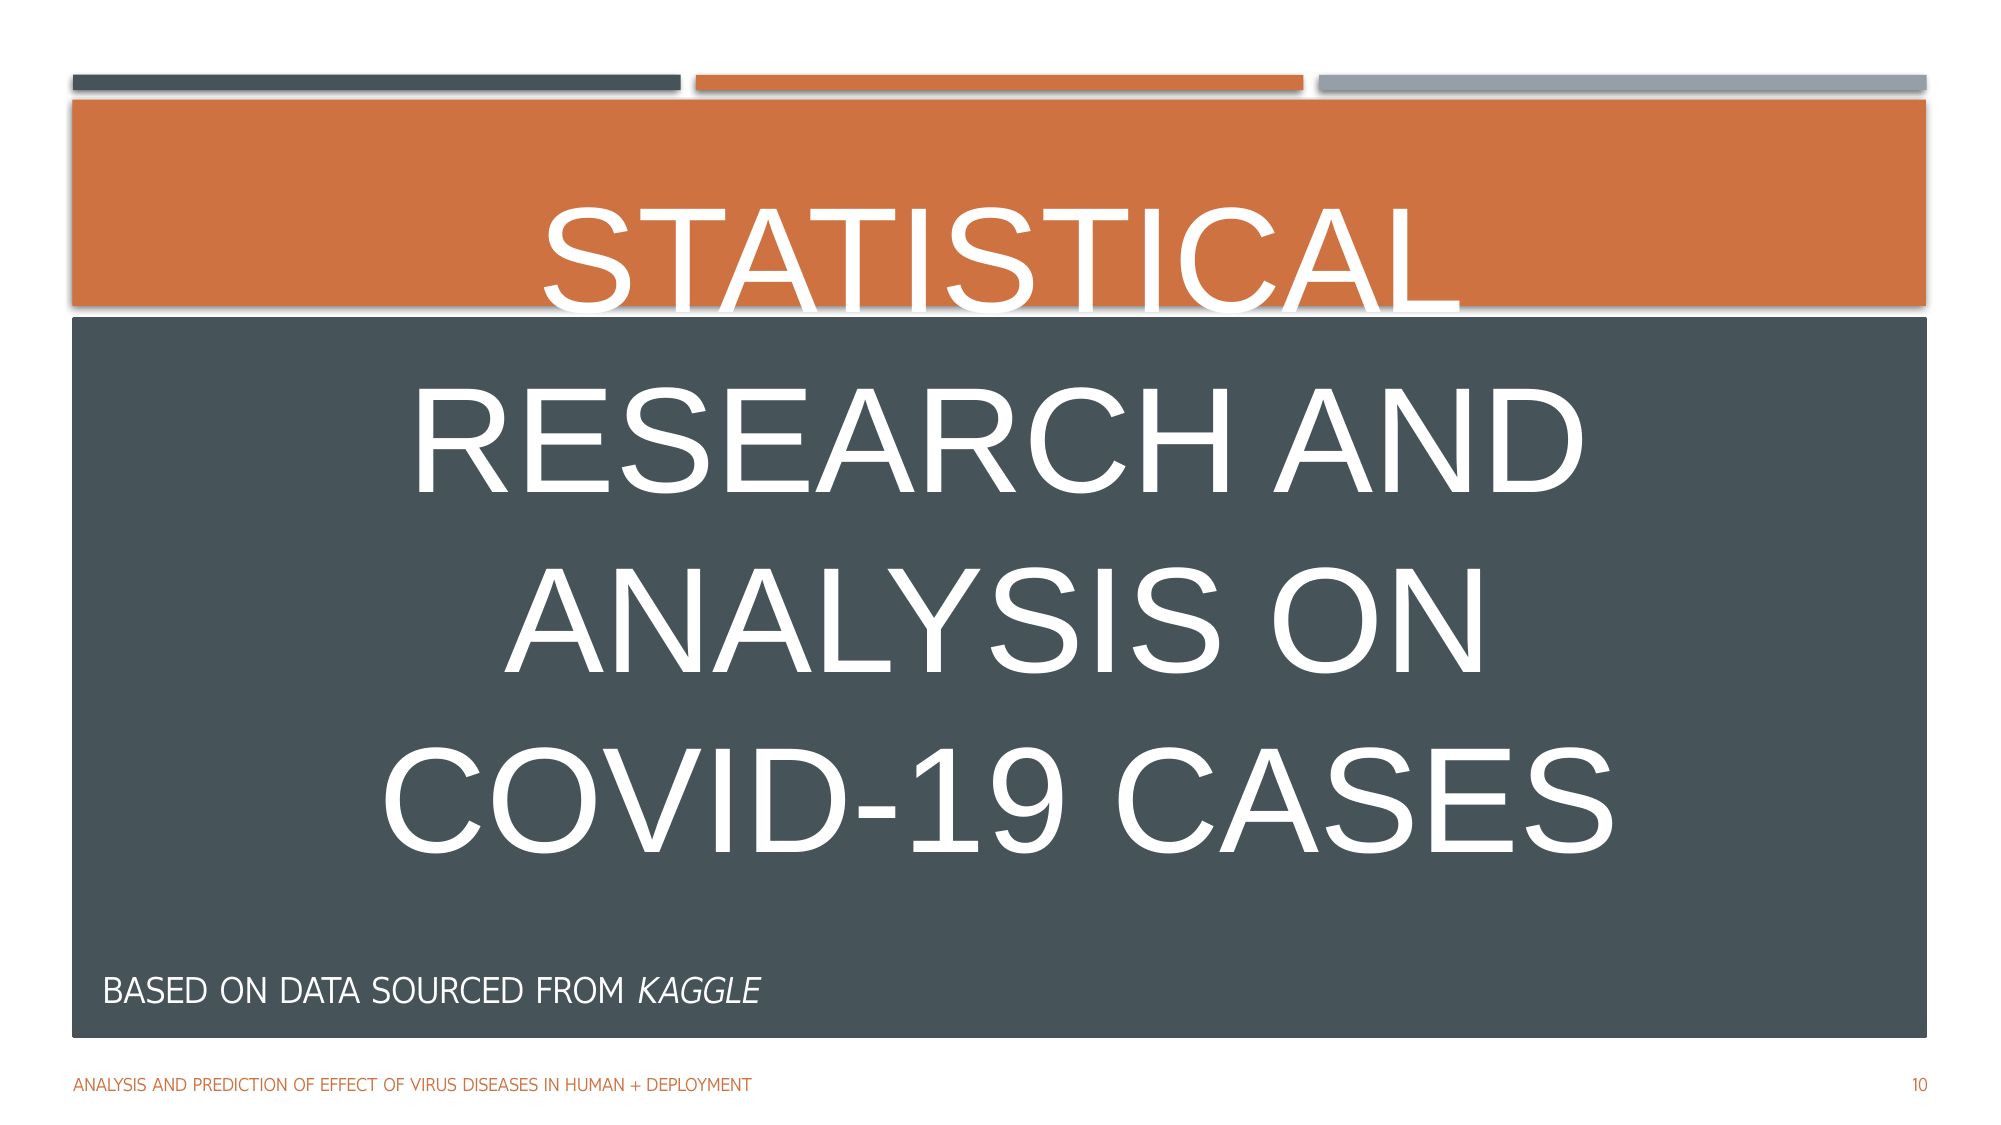

# Statistical Research and analysis on covid-19 cases
BASED ON DATA SOURCED FROM KAGGLE​
Analysis and prediction of effect of virus diseases in human + deployment
10